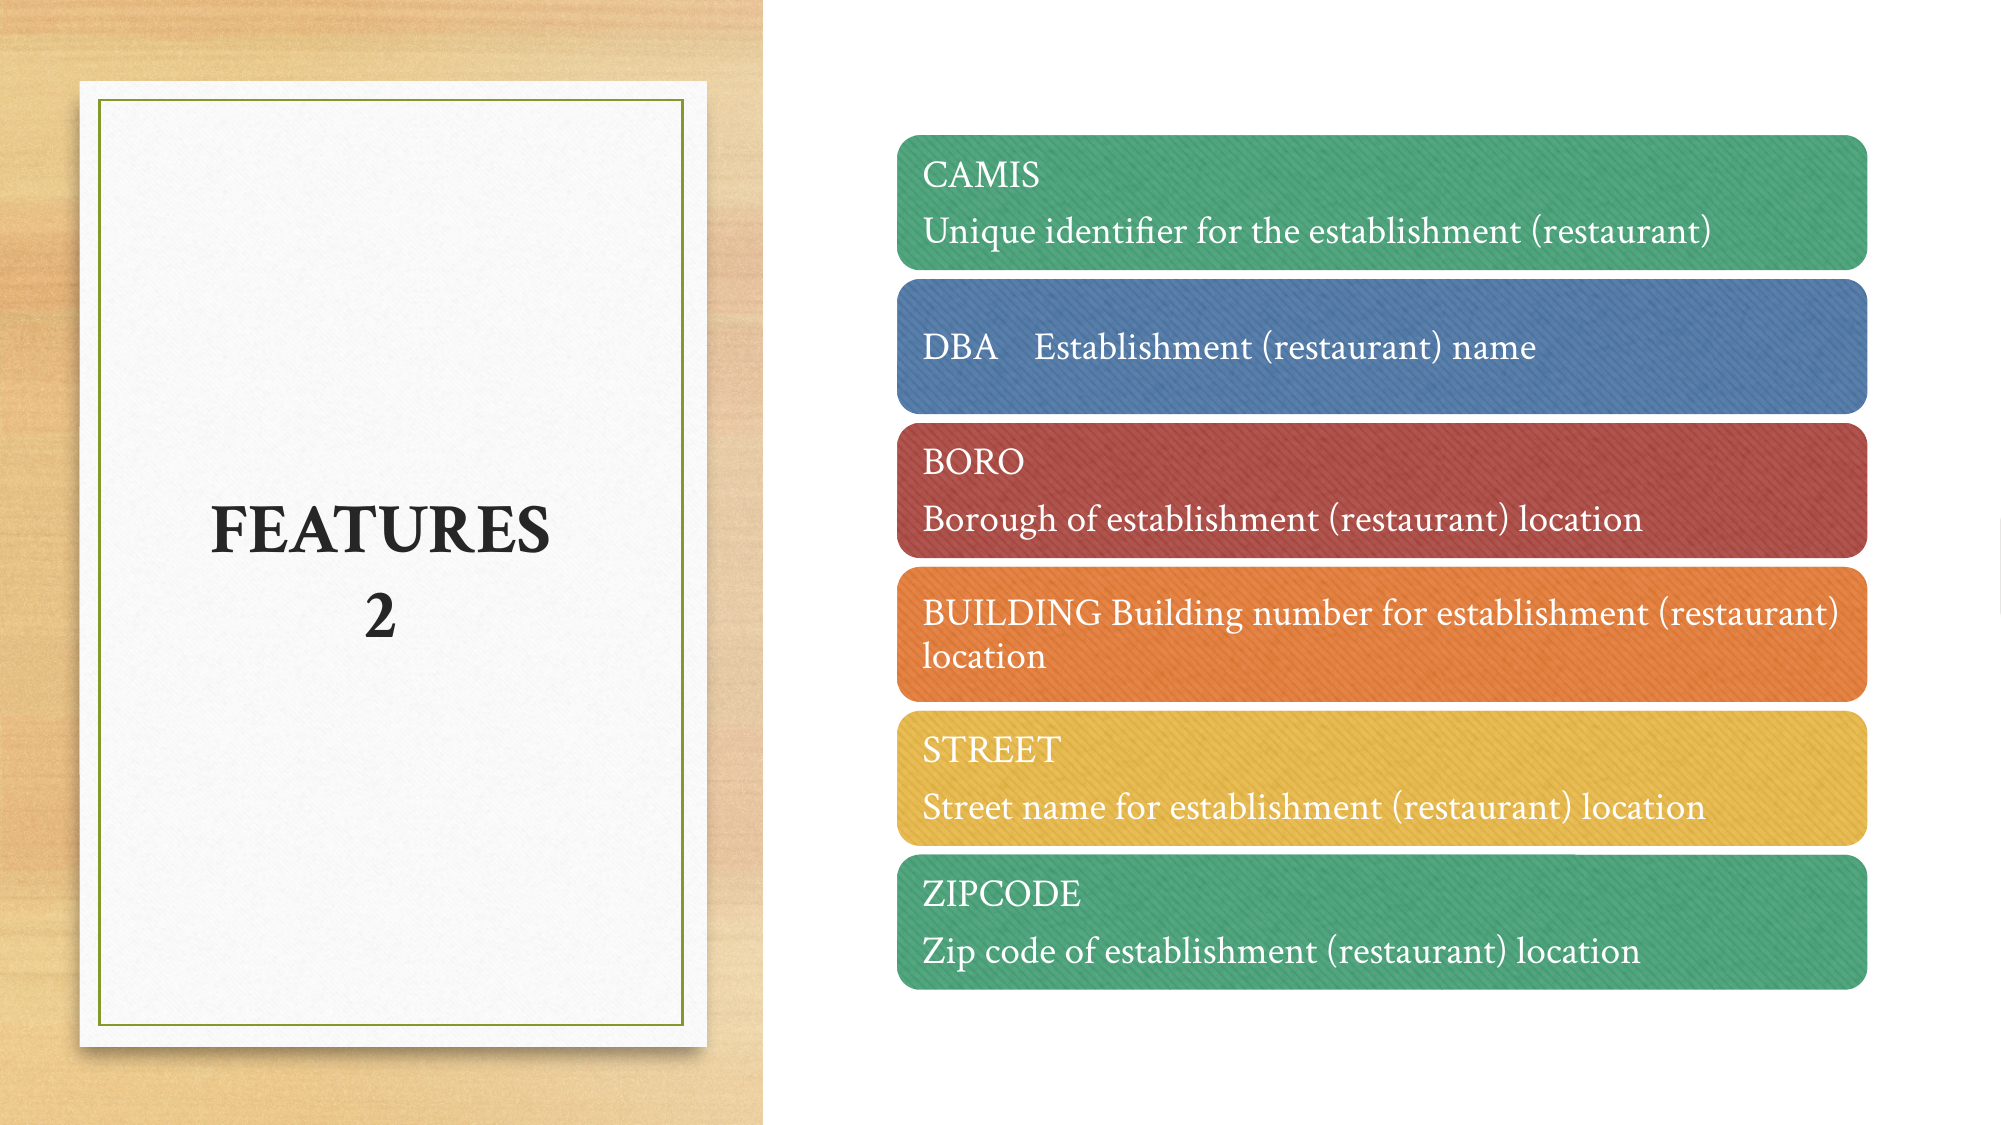

CAMIS
Unique identifier for the establishment (restaurant)
DBA    Establishment (restaurant) name
BORO
Borough of establishment (restaurant) location
BUILDING Building number for establishment (restaurant) location
STREET
Street name for establishment (restaurant) location
ZIPCODE
Zip code of establishment (restaurant) location
# FEATURES 2